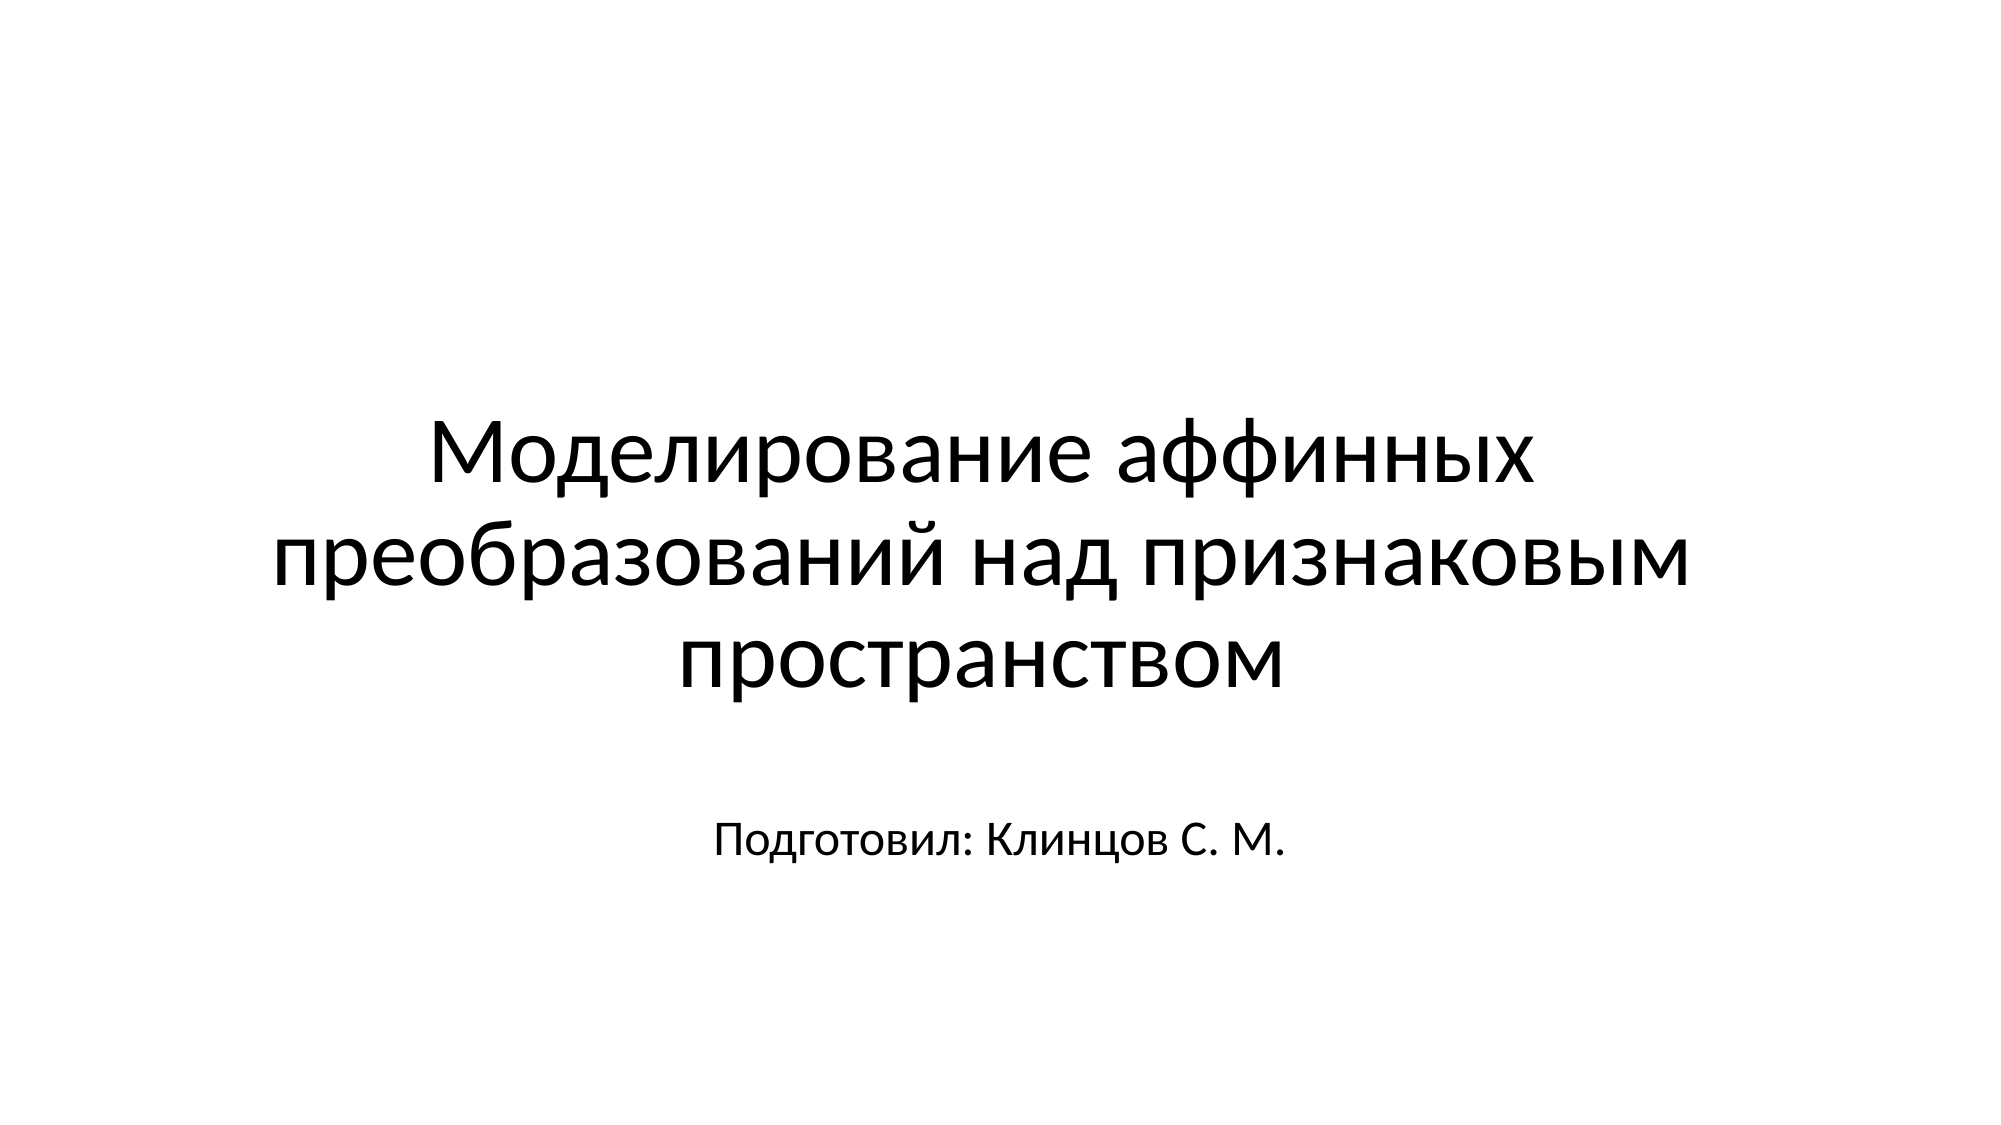

# Моделирование аффинных преобразований над признаковым пространством
Подготовил: Клинцов С. М.